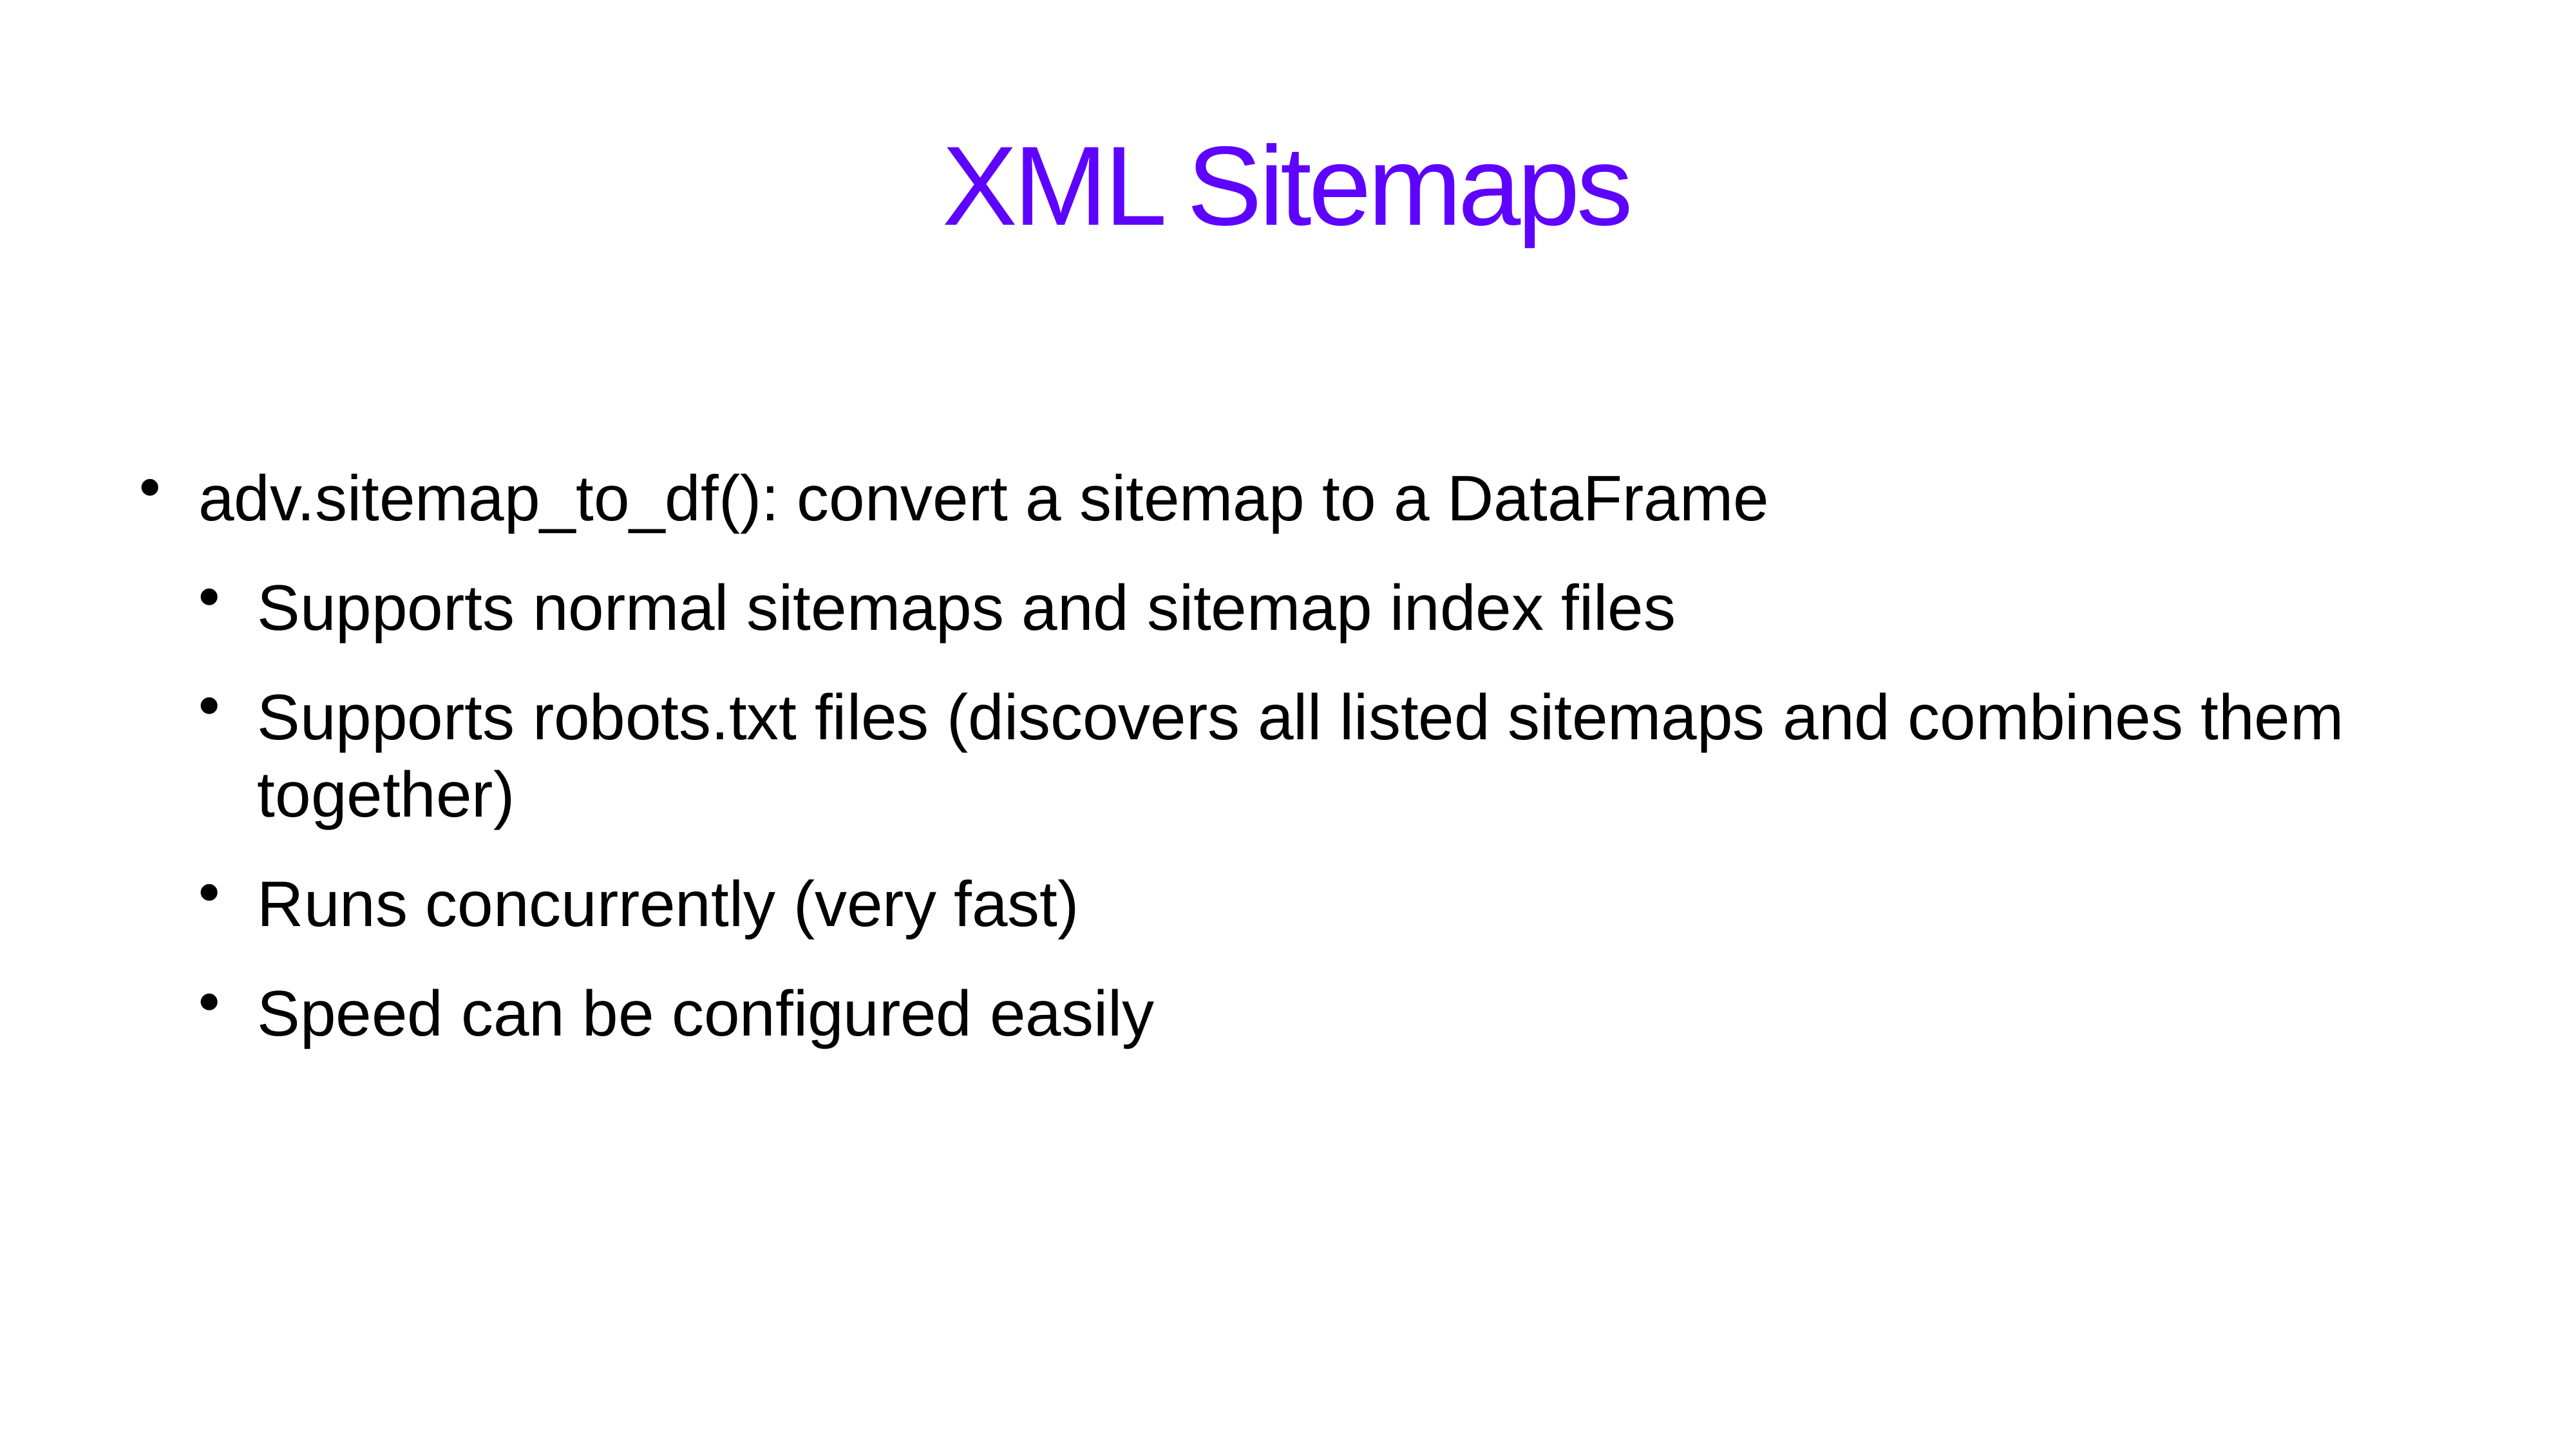

# XML Sitemaps

adv.sitemap_to_df(): convert a sitemap to a DataFrame
Supports normal sitemaps and sitemap index files
Supports robots.txt files (discovers all listed sitemaps and combines them together)
Runs concurrently (very fast)
Speed can be configured easily